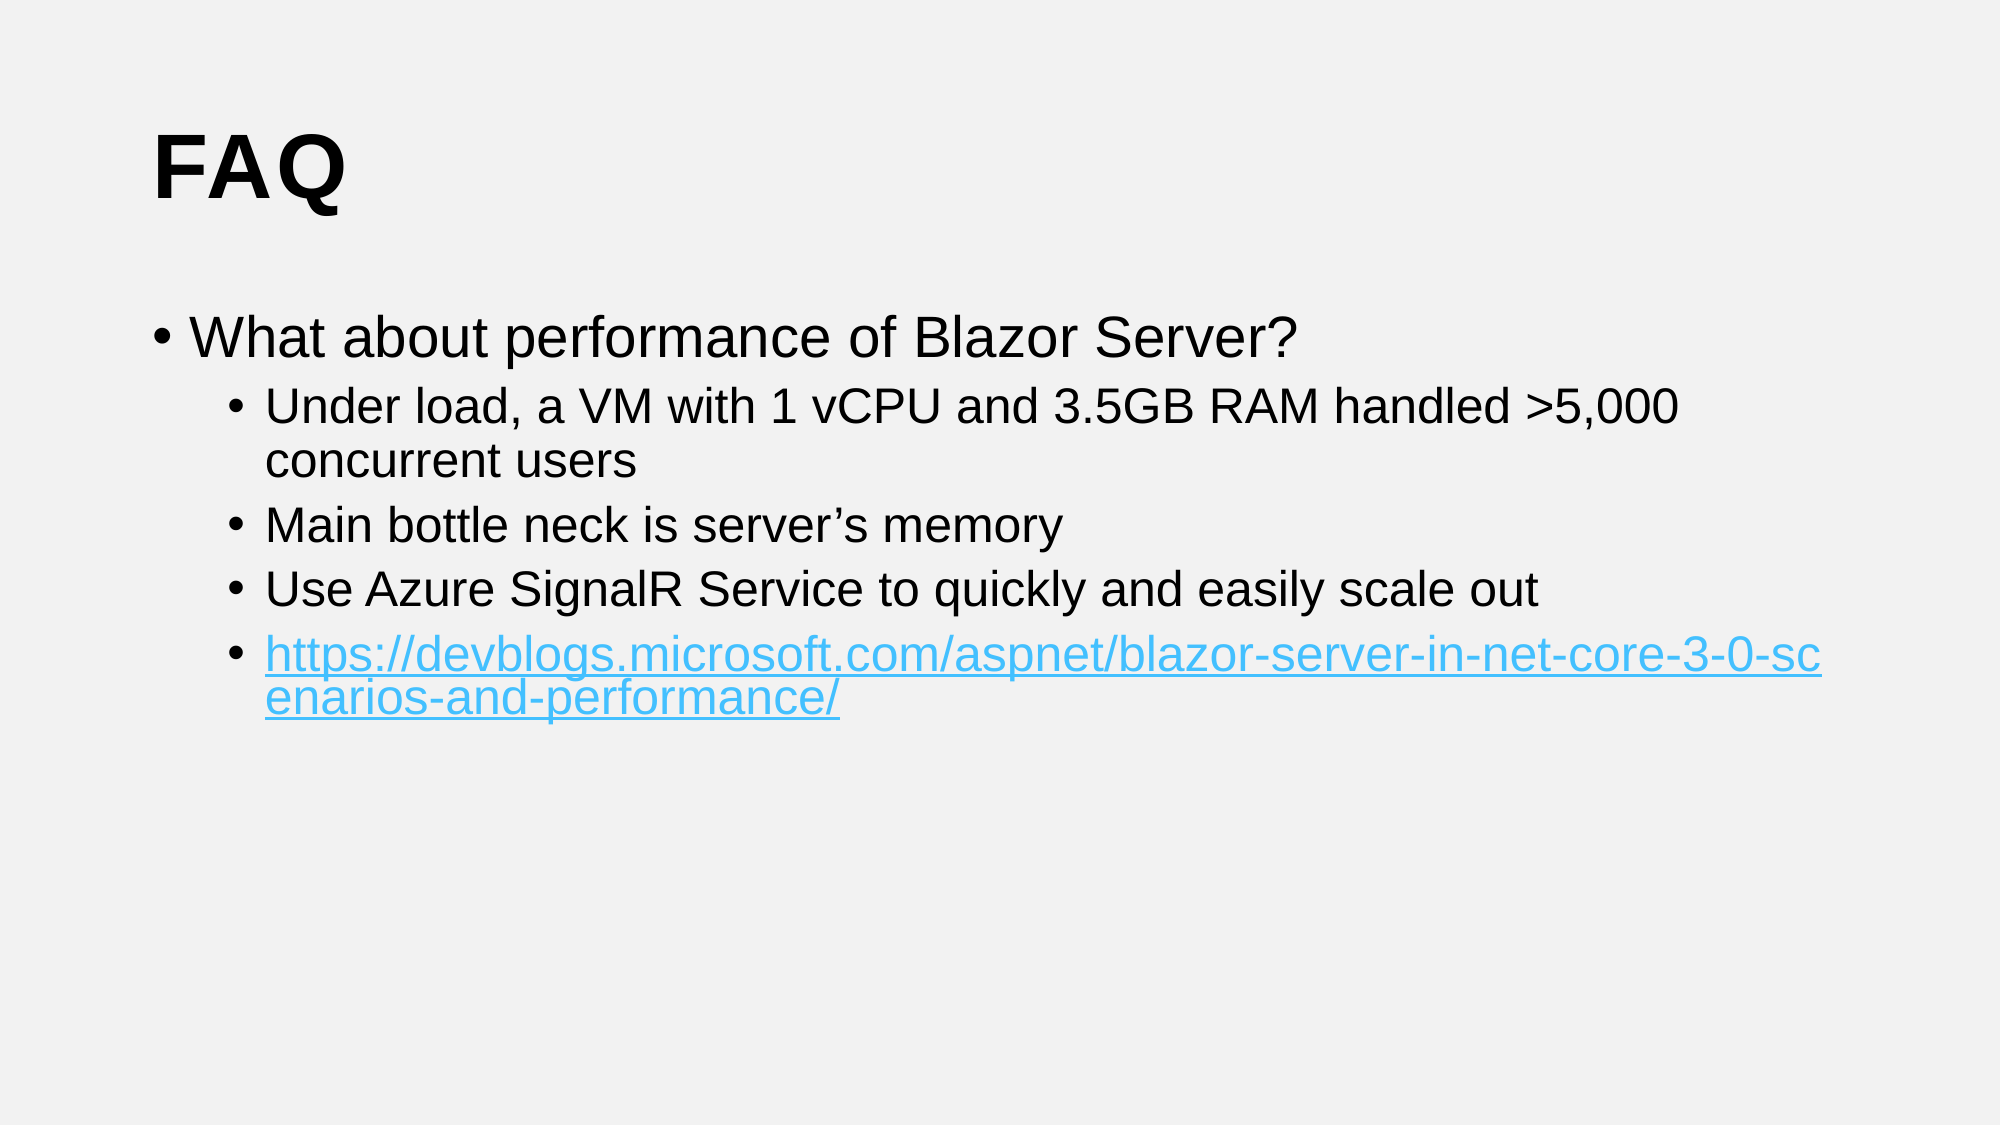

# FAQ
What about performance of Blazor Server?
Under load, a VM with 1 vCPU and 3.5GB RAM handled >5,000 concurrent users
Main bottle neck is server’s memory
Use Azure SignalR Service to quickly and easily scale out
https://devblogs.microsoft.com/aspnet/blazor-server-in-net-core-3-0-scenarios-and-performance/